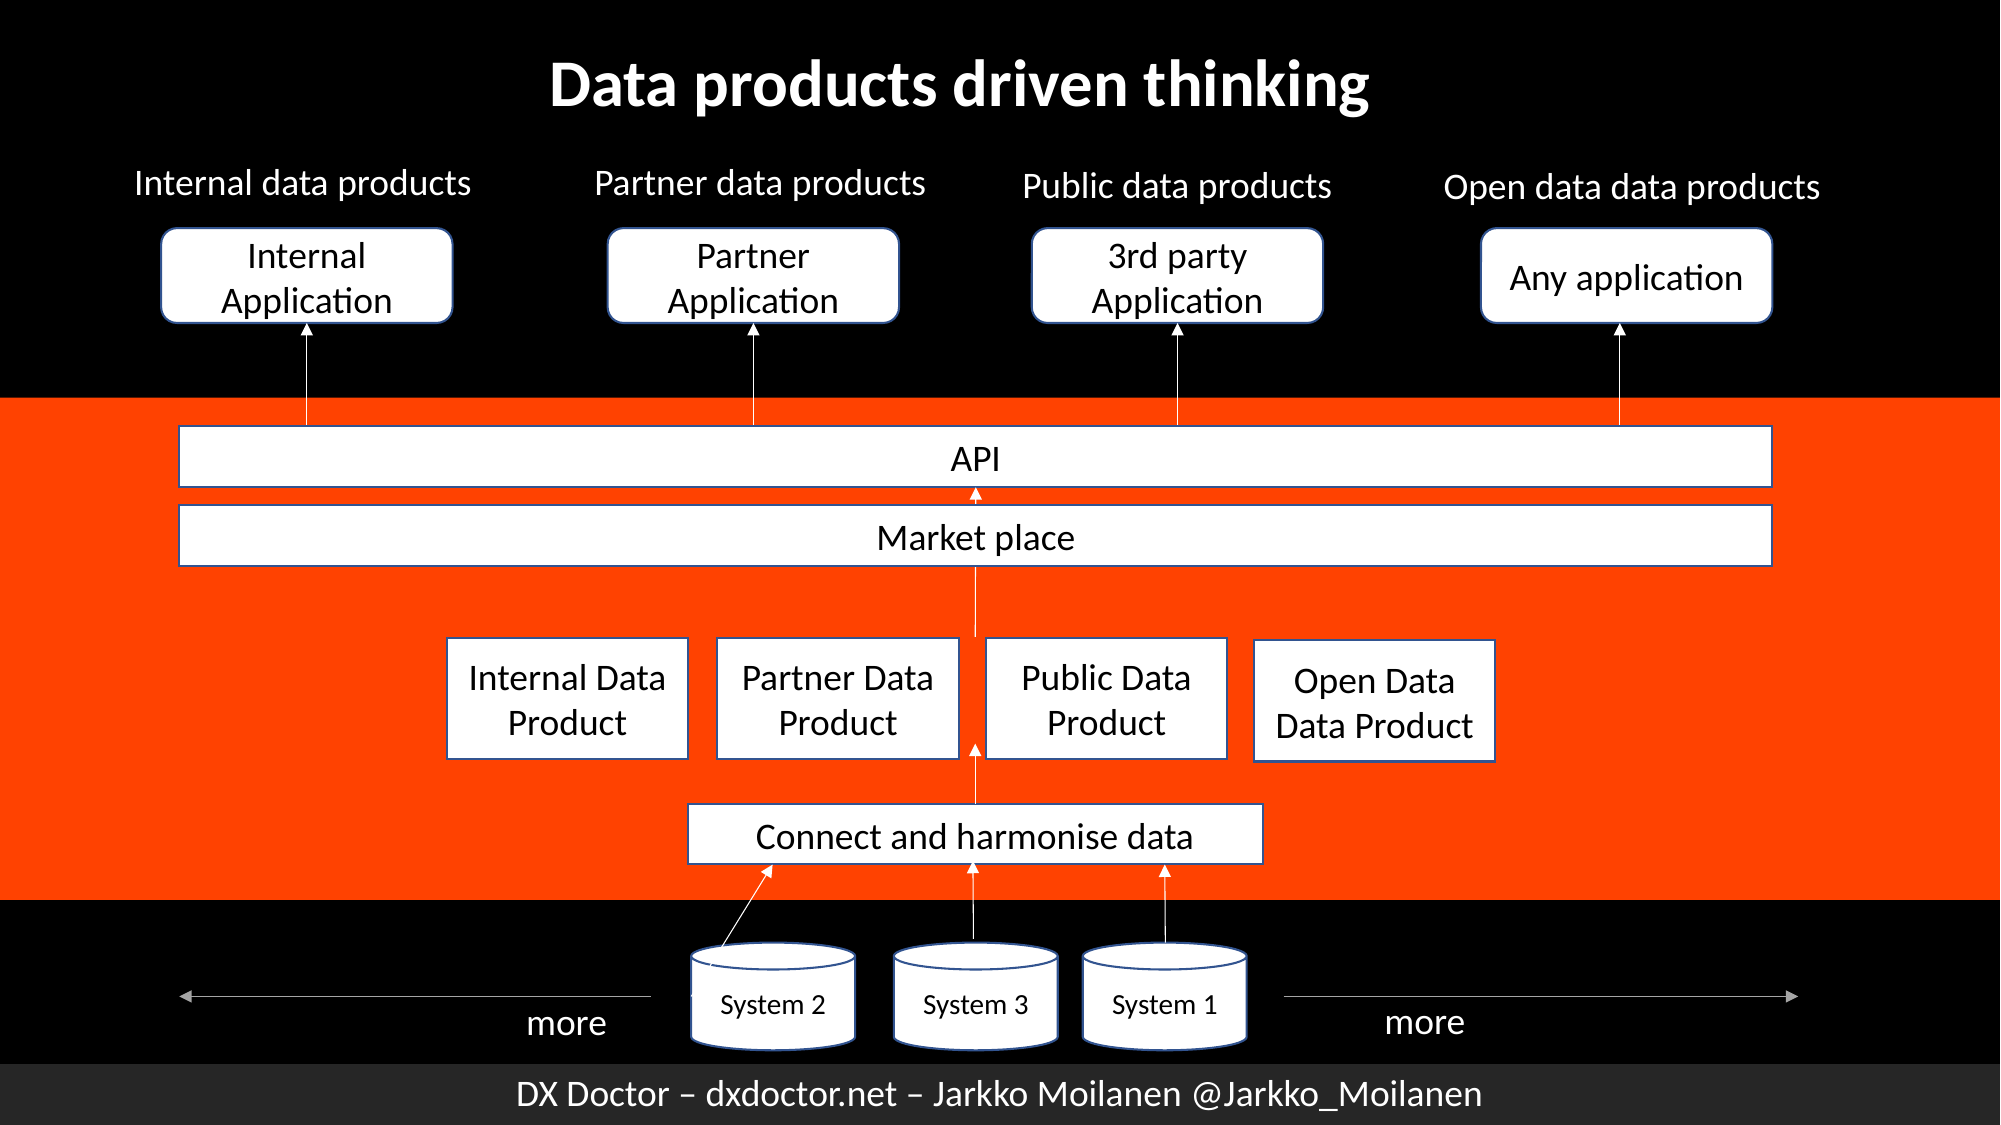

Data products driven thinking
Internal data products
Partner data products
Public data products
Open data data products
Internal Application
Partner Application
3rd party Application
Any application

API
Market place
Internal Data Product
Partner Data Product
Public Data Product
Open Data Data Product
Connect and harmonise data
System 1
System 2
System 3
more
more
DX Doctor – dxdoctor.net – Jarkko Moilanen @Jarkko_Moilanen